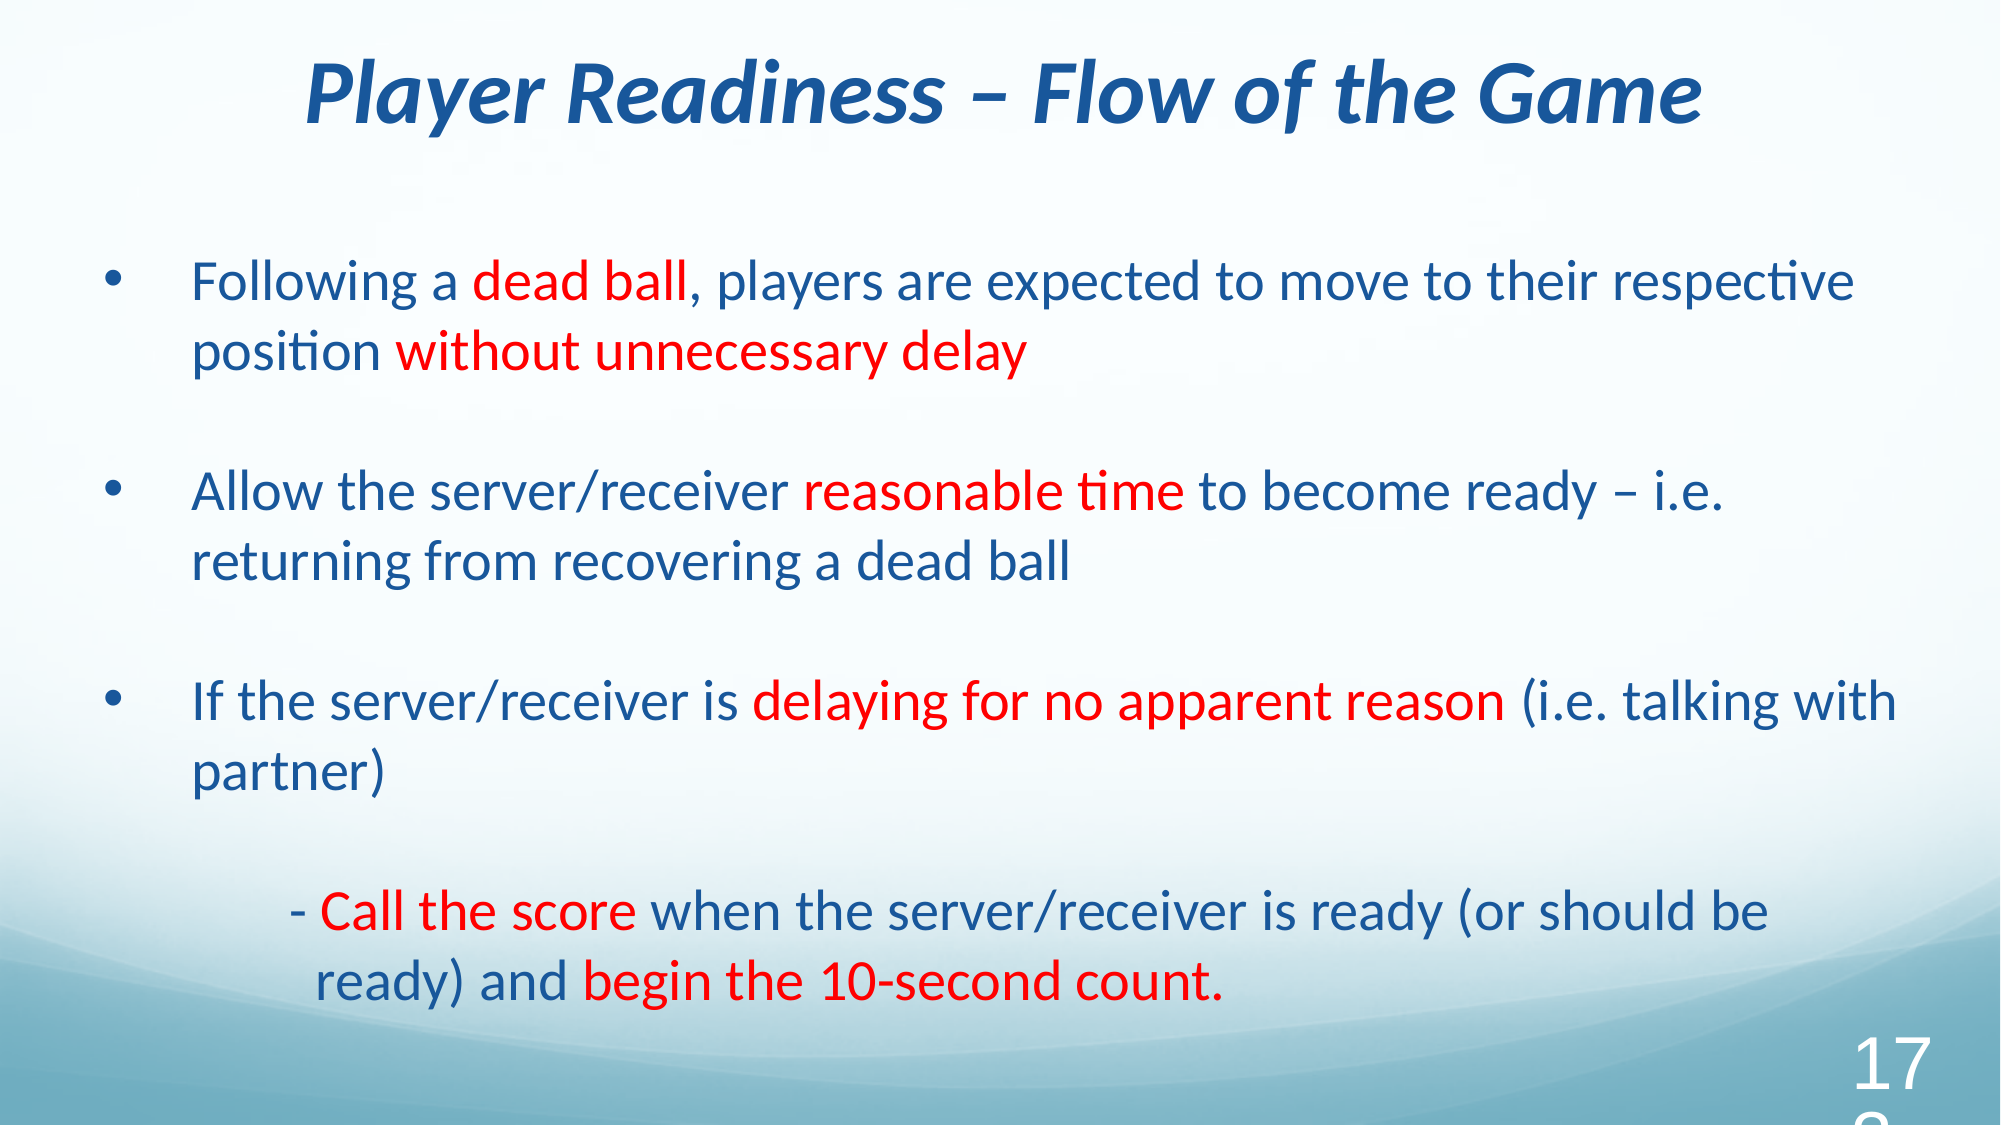

Player Readiness – Flow of the Game

Following a dead ball, players are expected to move to their respective position without unnecessary delay

Allow the server/receiver reasonable time to become ready – i.e. returning from recovering a dead ball

If the server/receiver is delaying for no apparent reason (i.e. talking with partner)

              - Call the score when the server/receiver is ready (or should be
                ready) and begin the 10-second count.

173